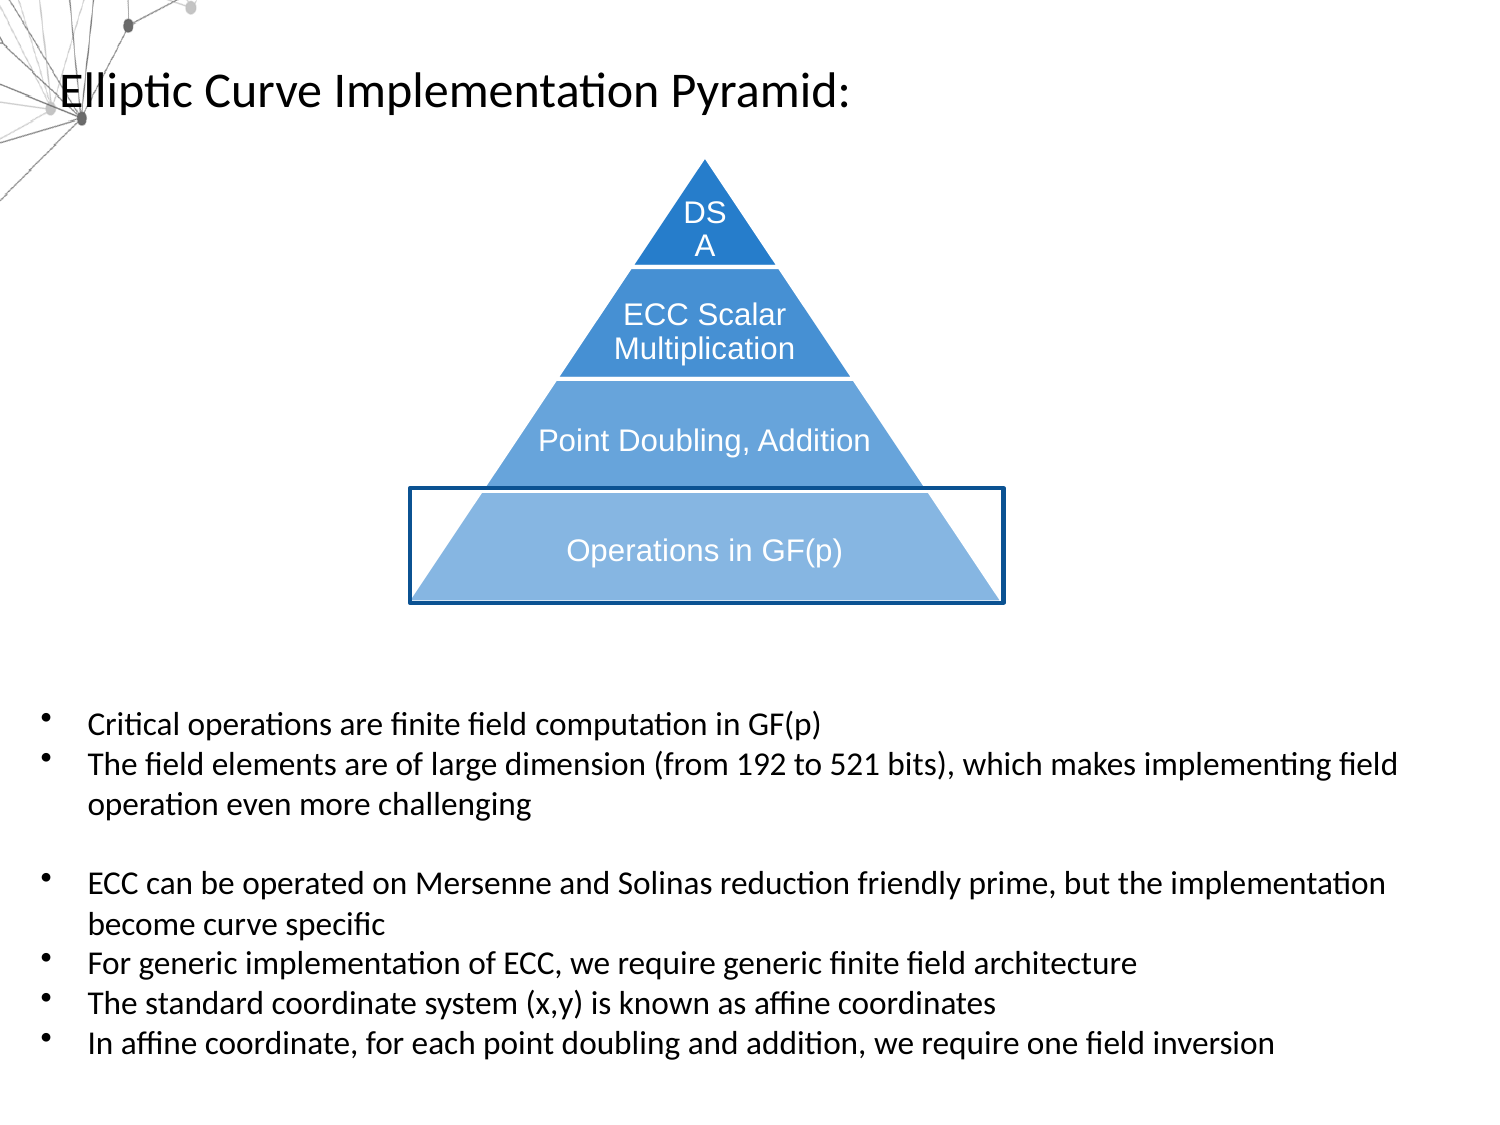

# Elliptic Curve Implementation Pyramid:
DSA
ECC Scalar Multiplication
Point Doubling, Addition
Operations in GF(p)

Critical operations are finite field computation in GF(p)
The field elements are of large dimension (from 192 to 521 bits), which makes implementing field operation even more challenging

ECC can be operated on Mersenne and Solinas reduction friendly prime, but the implementation become curve specific
For generic implementation of ECC, we require generic finite field architecture
The standard coordinate system (x,y) is known as affine coordinates
In affine coordinate, for each point doubling and addition, we require one field inversion